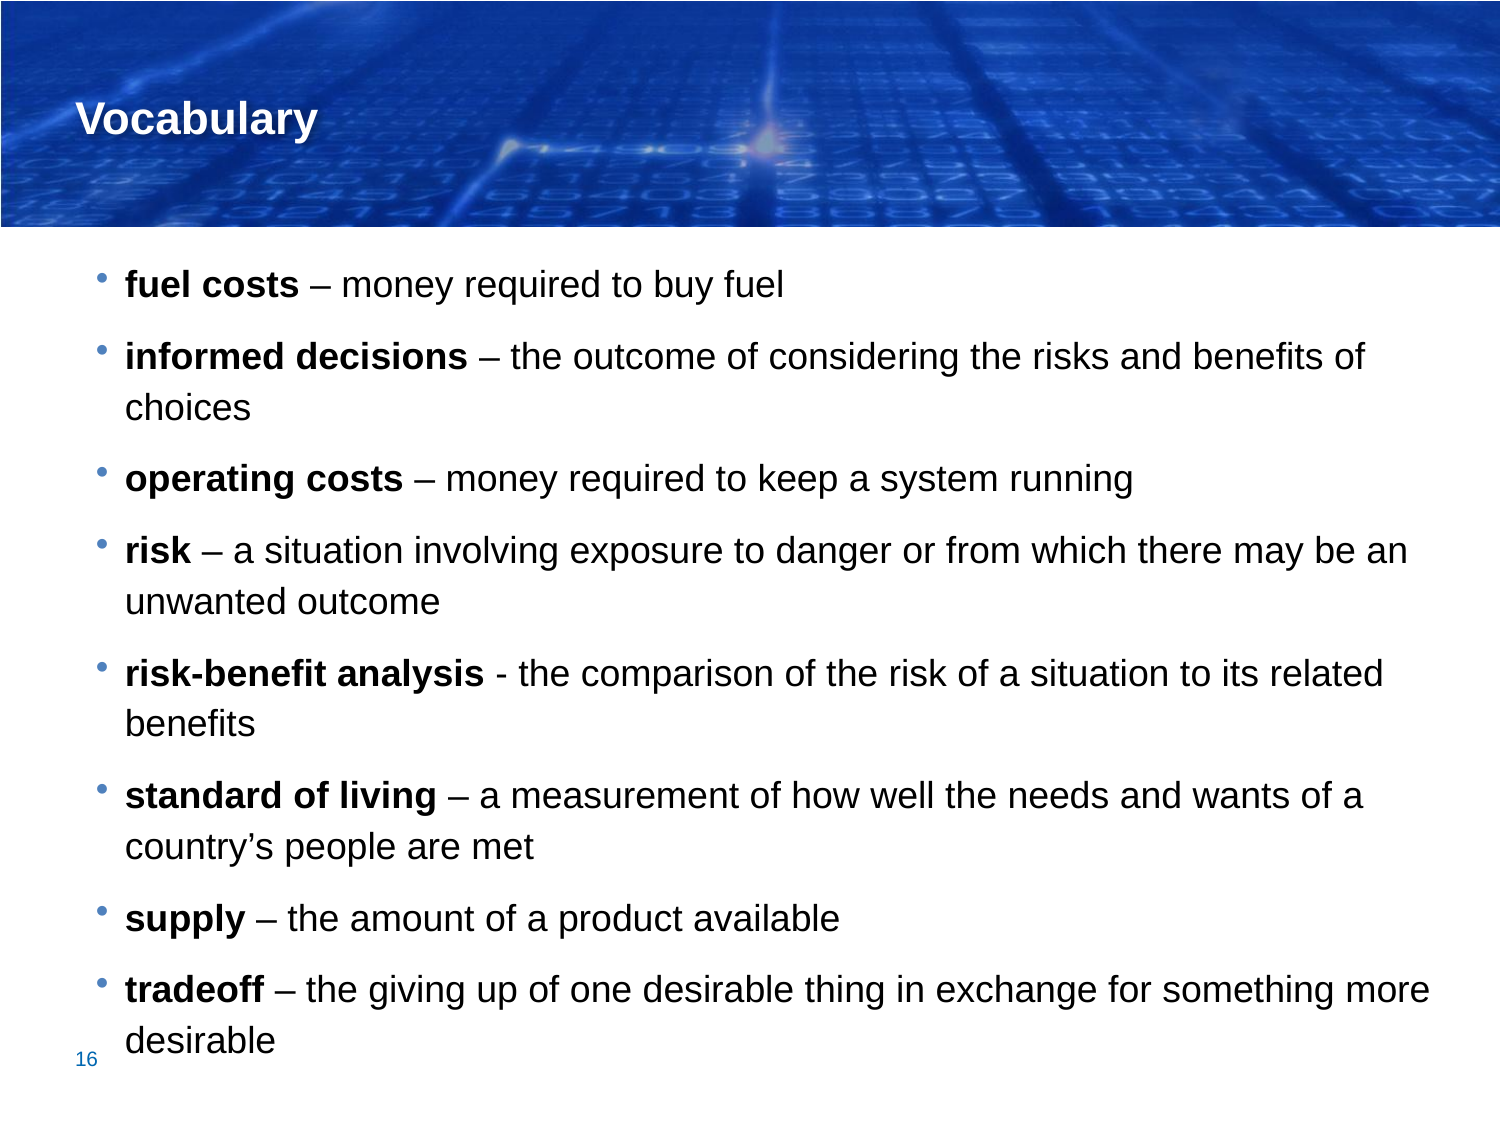

# Vocabulary
fuel costs – money required to buy fuel
informed decisions – the outcome of considering the risks and benefits of choices
operating costs – money required to keep a system running
risk – a situation involving exposure to danger or from which there may be an unwanted outcome
risk-benefit analysis - the comparison of the risk of a situation to its related benefits
standard of living – a measurement of how well the needs and wants of a country’s people are met
supply – the amount of a product available
tradeoff – the giving up of one desirable thing in exchange for something more desirable

16